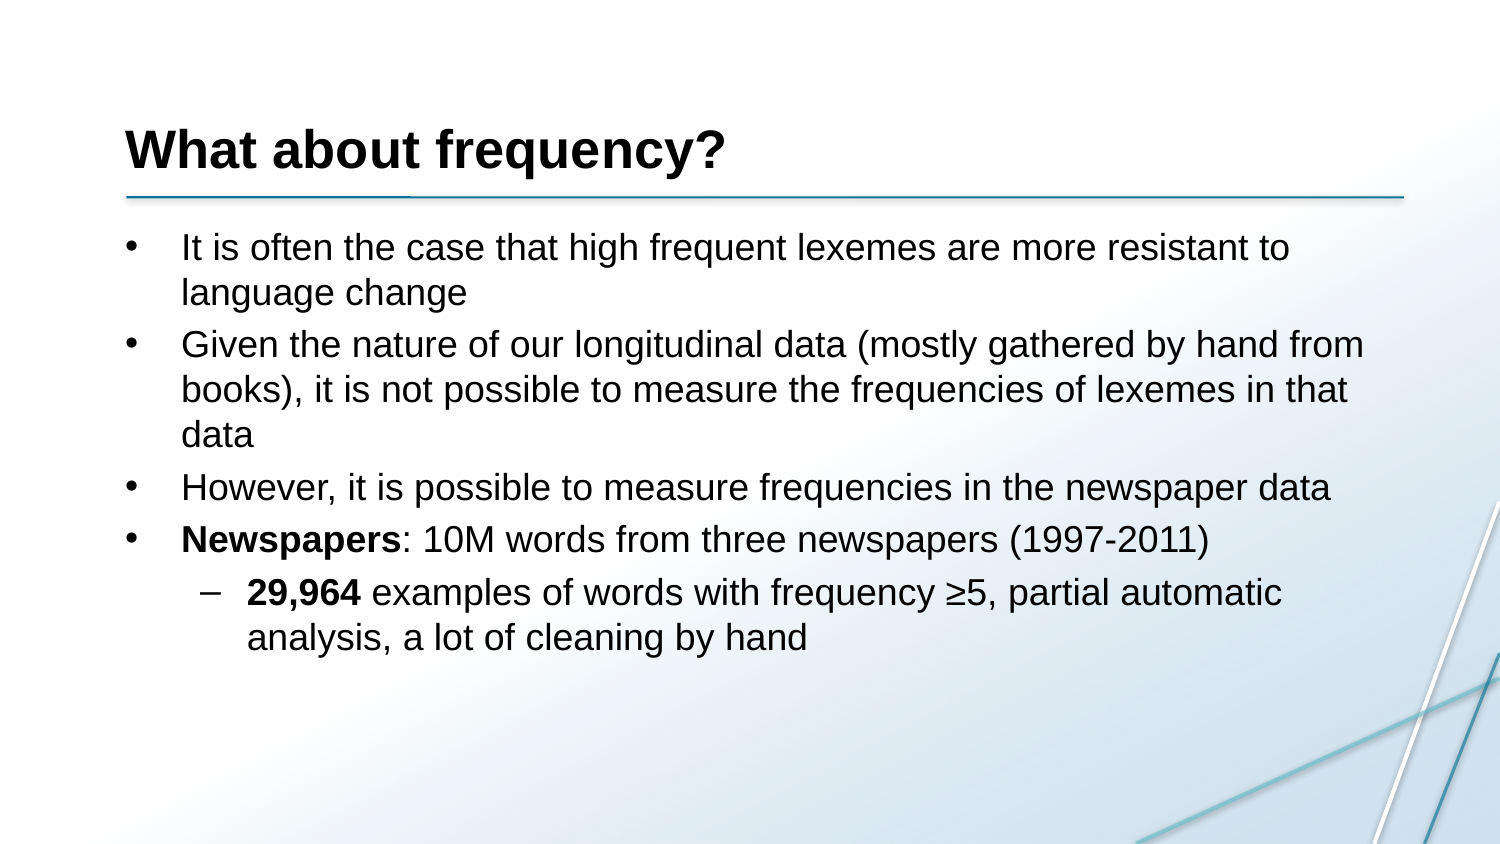

# What about frequency?
It is often the case that high frequent lexemes are more resistant to language change
Given the nature of our longitudinal data (mostly gathered by hand from books), it is not possible to measure the frequencies of lexemes in that data
However, it is possible to measure frequencies in the newspaper data
Newspapers: 10M words from three newspapers (1997-2011)
29,964 examples of words with frequency ≥5, partial automatic analysis, a lot of cleaning by hand